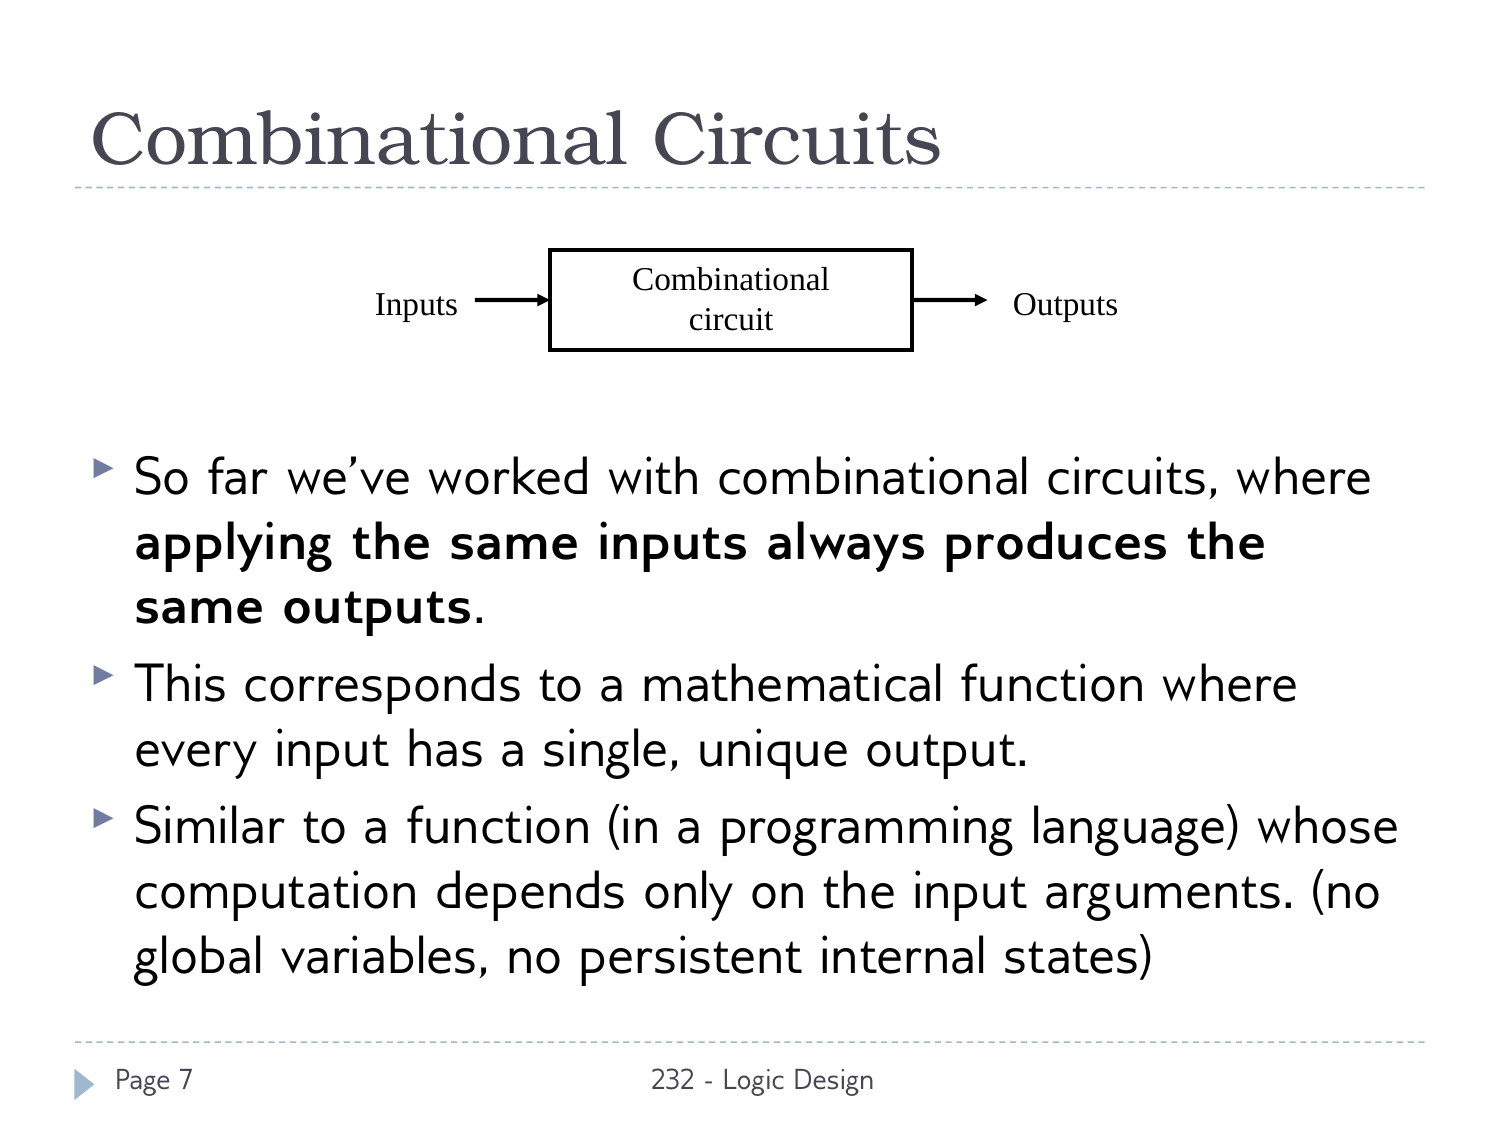

# Combinational Circuits

So far we’ve worked with combinational circuits, where applying the same inputs always produces the same outputs.
This corresponds to a mathematical function where every input has a single, unique output.
Similar to a function (in a programming language) whose computation depends only on the input arguments. (no global variables, no persistent internal states)

Combinational
circuit
Inputs

Outputs

Page 7
232 - Logic Design